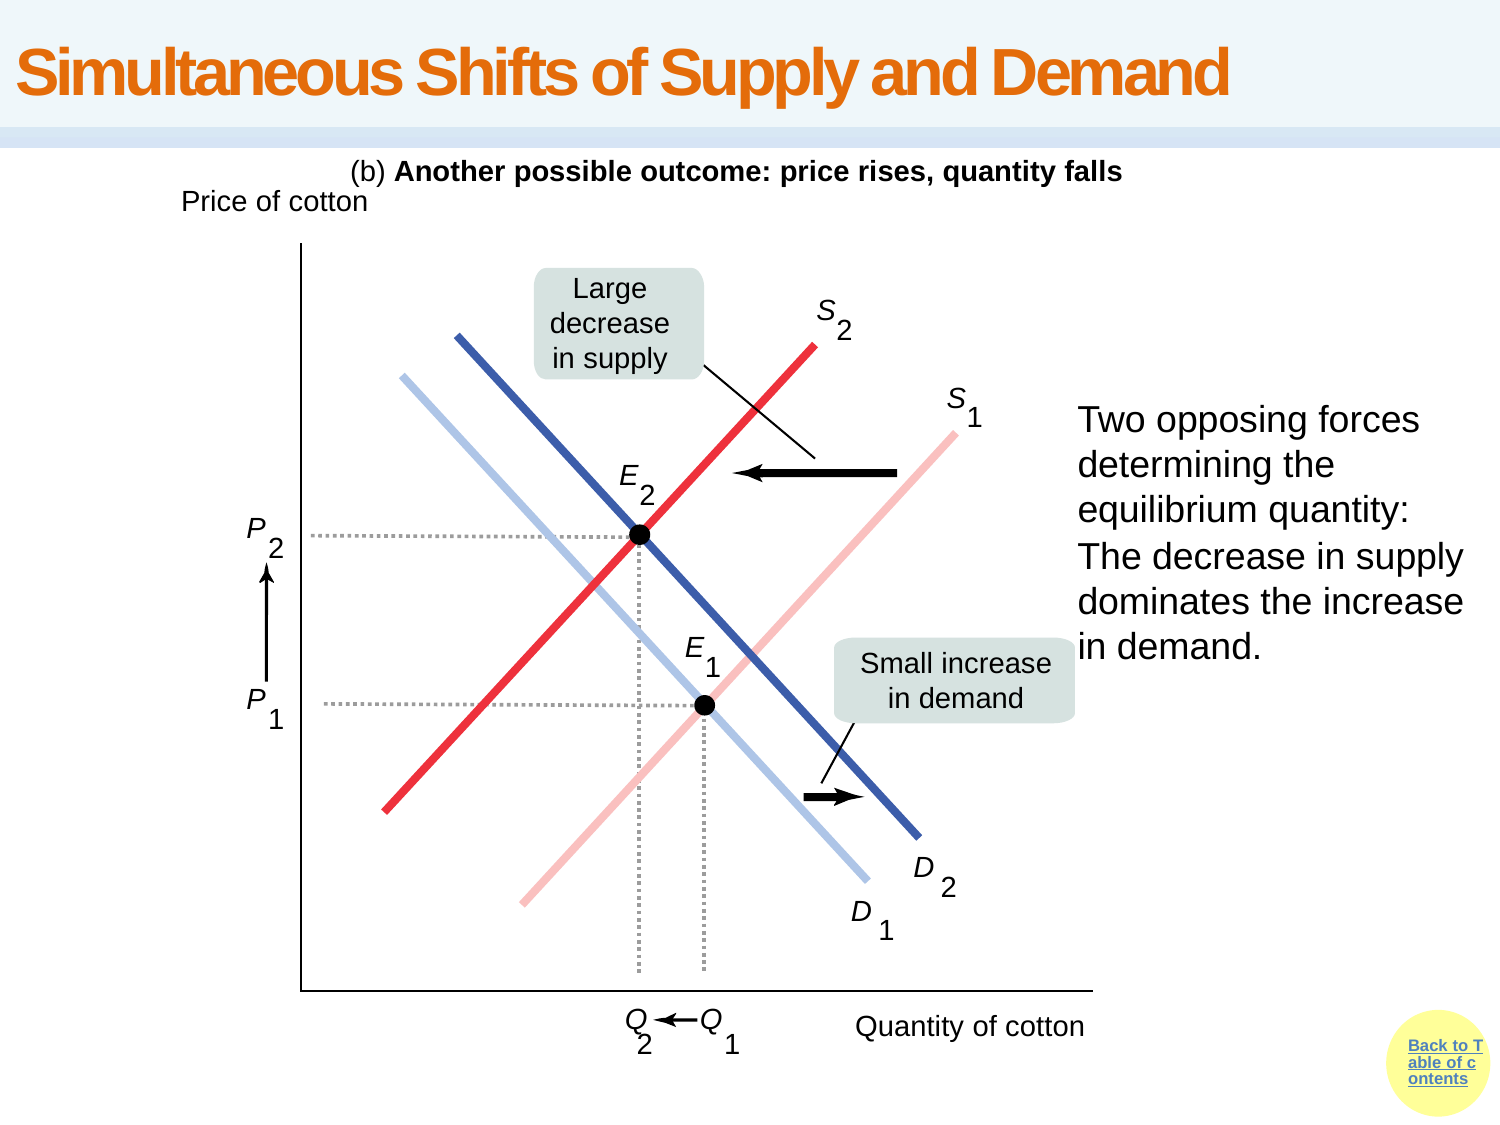

# Simultaneous Shifts of Supply and Demand
(b) Another possible outcome: price rises, quantity falls
Price of cotton

Large decrease in supply

S
2

S
Two opposing forces determining the equilibrium quantity:
1

E

2
P

The decrease in supply dominates the increase in demand.
2

E

Small increase in demand
1
P

1

D
2
D
1
Q
Q
Quantity of cotton

2
1